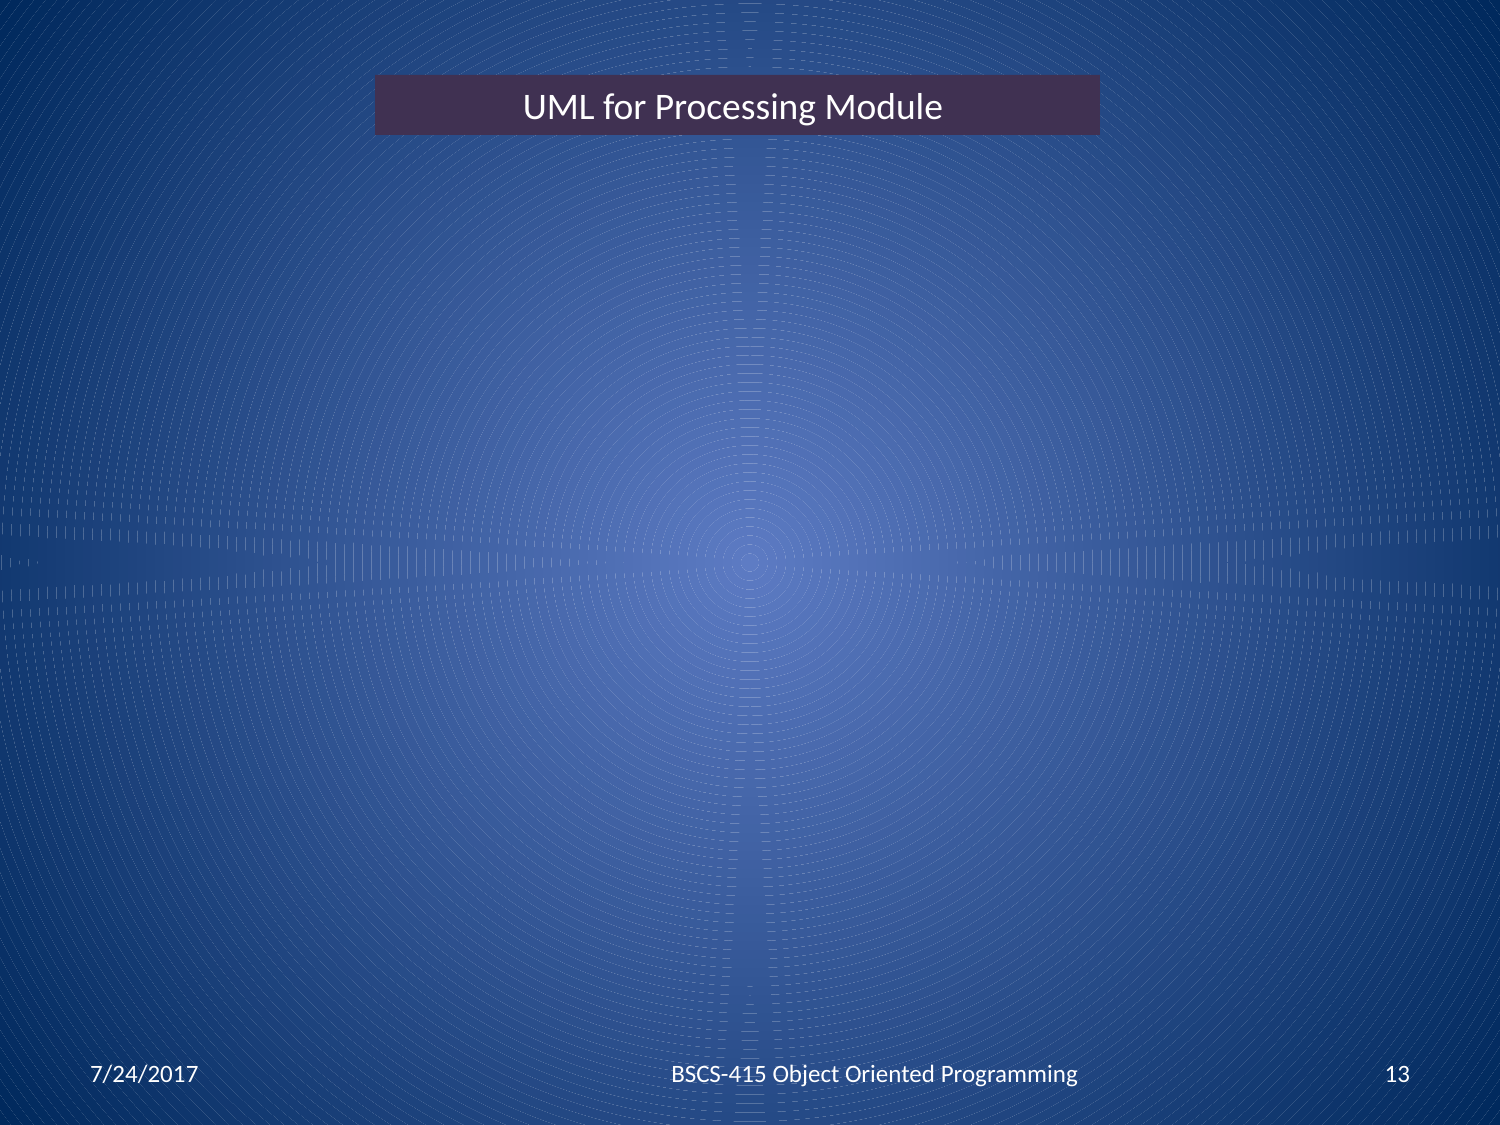

UML for Processing Module
7/24/2017
BSCS-415 Object Oriented Programming
13